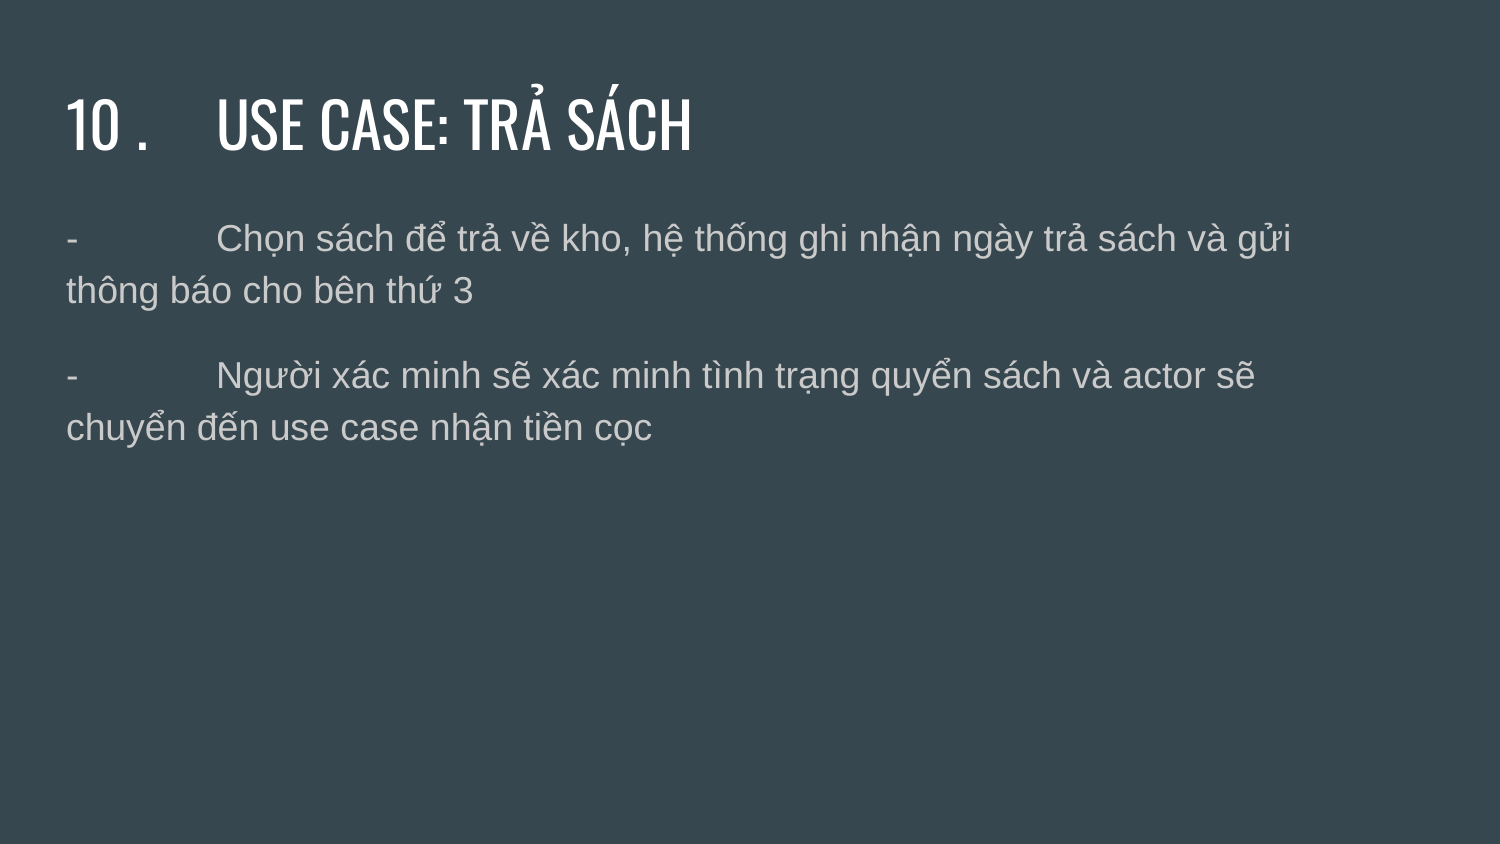

# 10 .	USE CASE: TRẢ SÁCH
-	Chọn sách để trả về kho, hệ thống ghi nhận ngày trả sách và gửi thông báo cho bên thứ 3
-	Người xác minh sẽ xác minh tình trạng quyển sách và actor sẽ chuyển đến use case nhận tiền cọc